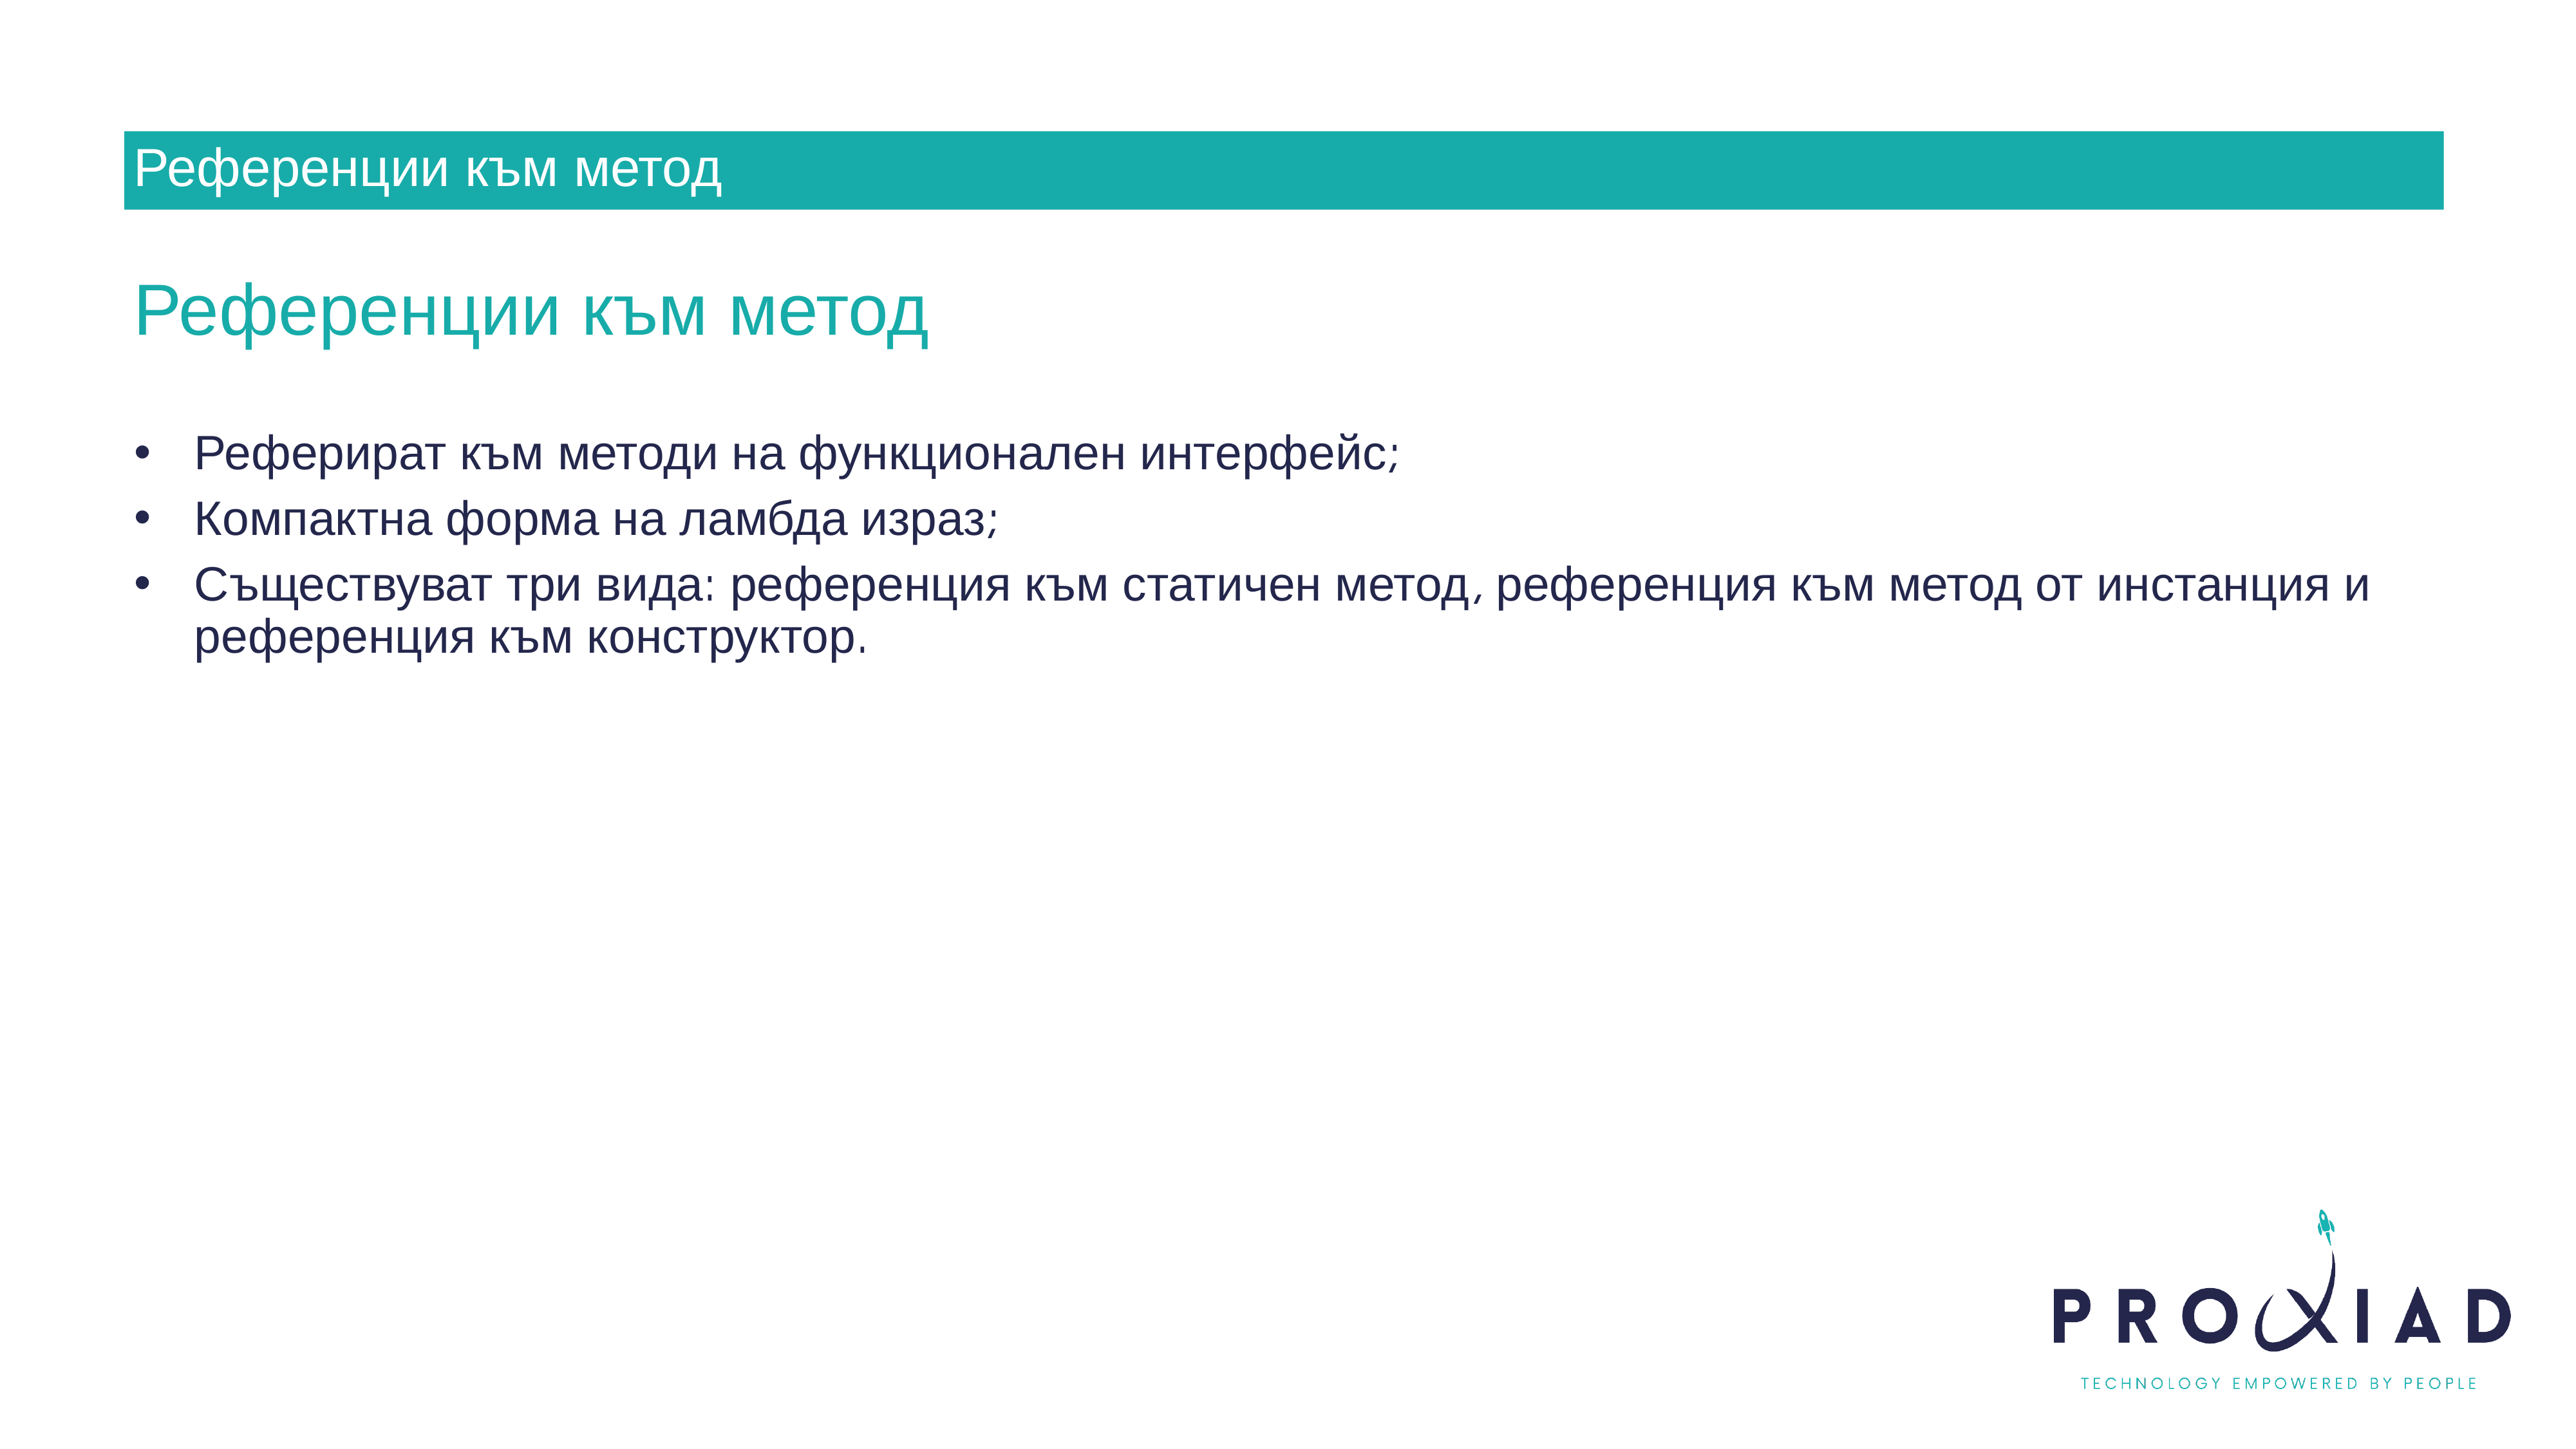

Референции към метод
Референции към метод
Реферират към методи на функционален интерфейс;
Компактна форма на ламбда израз;
Съществуват три вида: референция към статичен метод, референция към метод от инстанция и референция към конструктор.